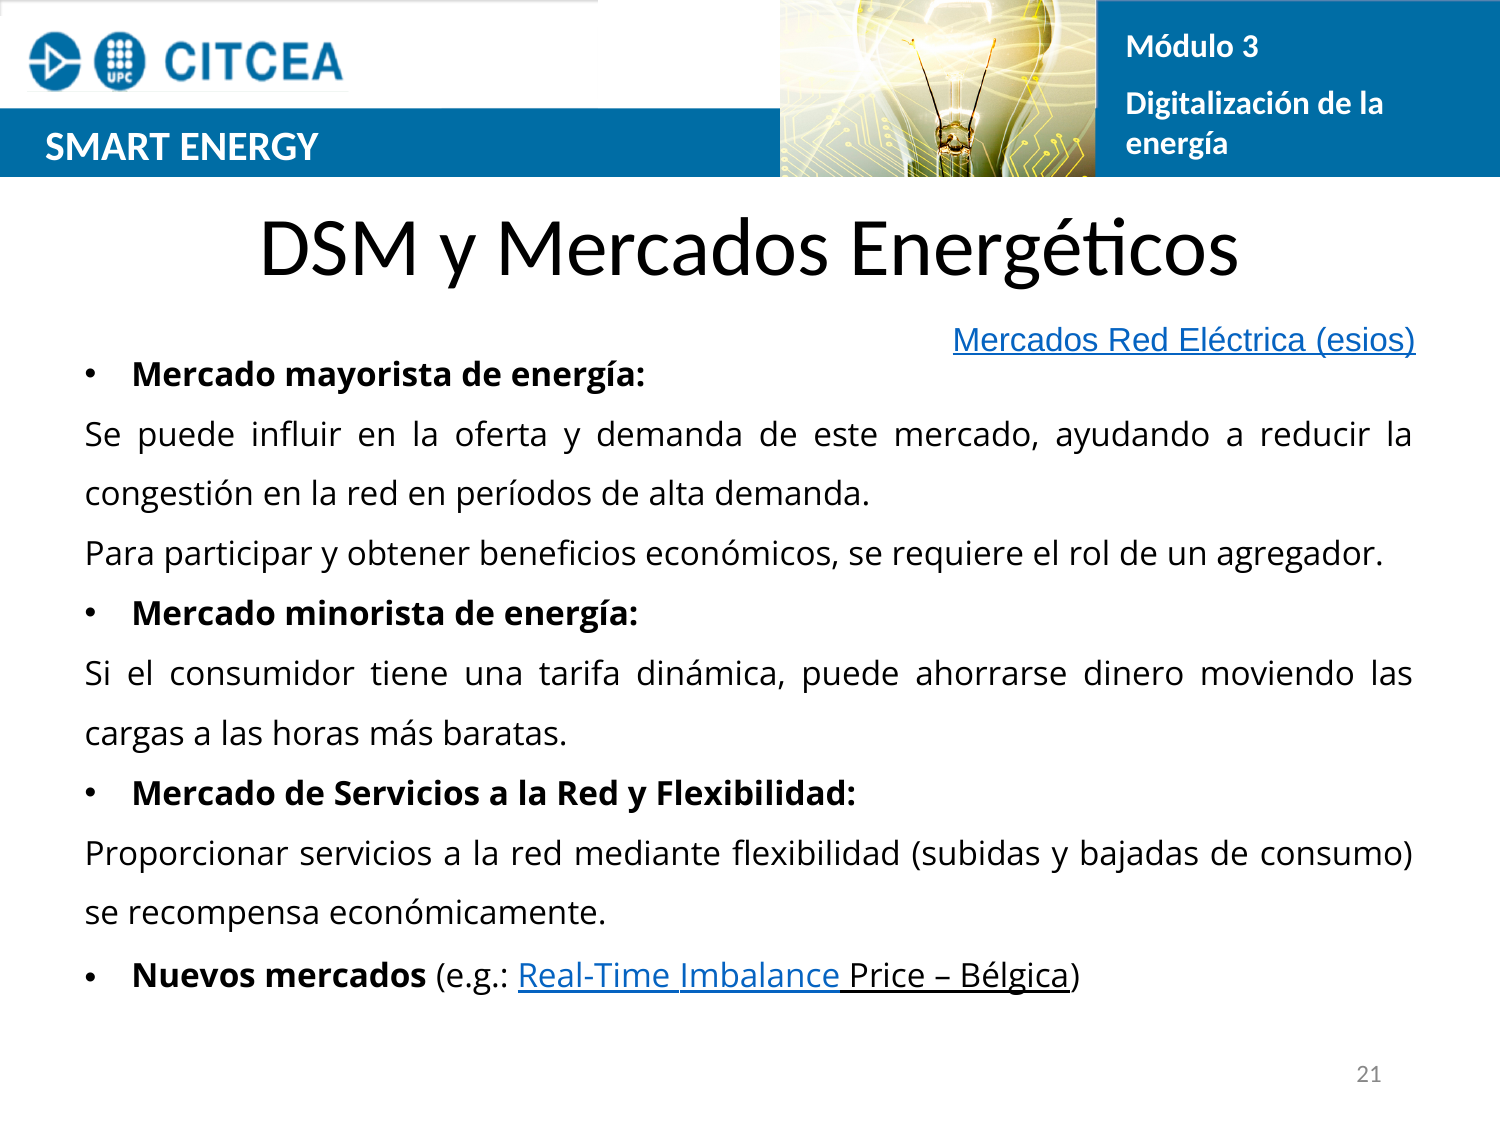

Módulo 3
Digitalización de la energía
# DSM y Mercados Energéticos
Mercados Red Eléctrica (esios)
Mercado mayorista de energía:
Se puede influir en la oferta y demanda de este mercado, ayudando a reducir la congestión en la red en períodos de alta demanda.
Para participar y obtener beneficios económicos, se requiere el rol de un agregador.
Mercado minorista de energía:
Si el consumidor tiene una tarifa dinámica, puede ahorrarse dinero moviendo las cargas a las horas más baratas.
Mercado de Servicios a la Red y Flexibilidad:
Proporcionar servicios a la red mediante flexibilidad (subidas y bajadas de consumo) se recompensa económicamente.
Nuevos mercados (e.g.: Real-Time Imbalance Price – Bélgica)

21